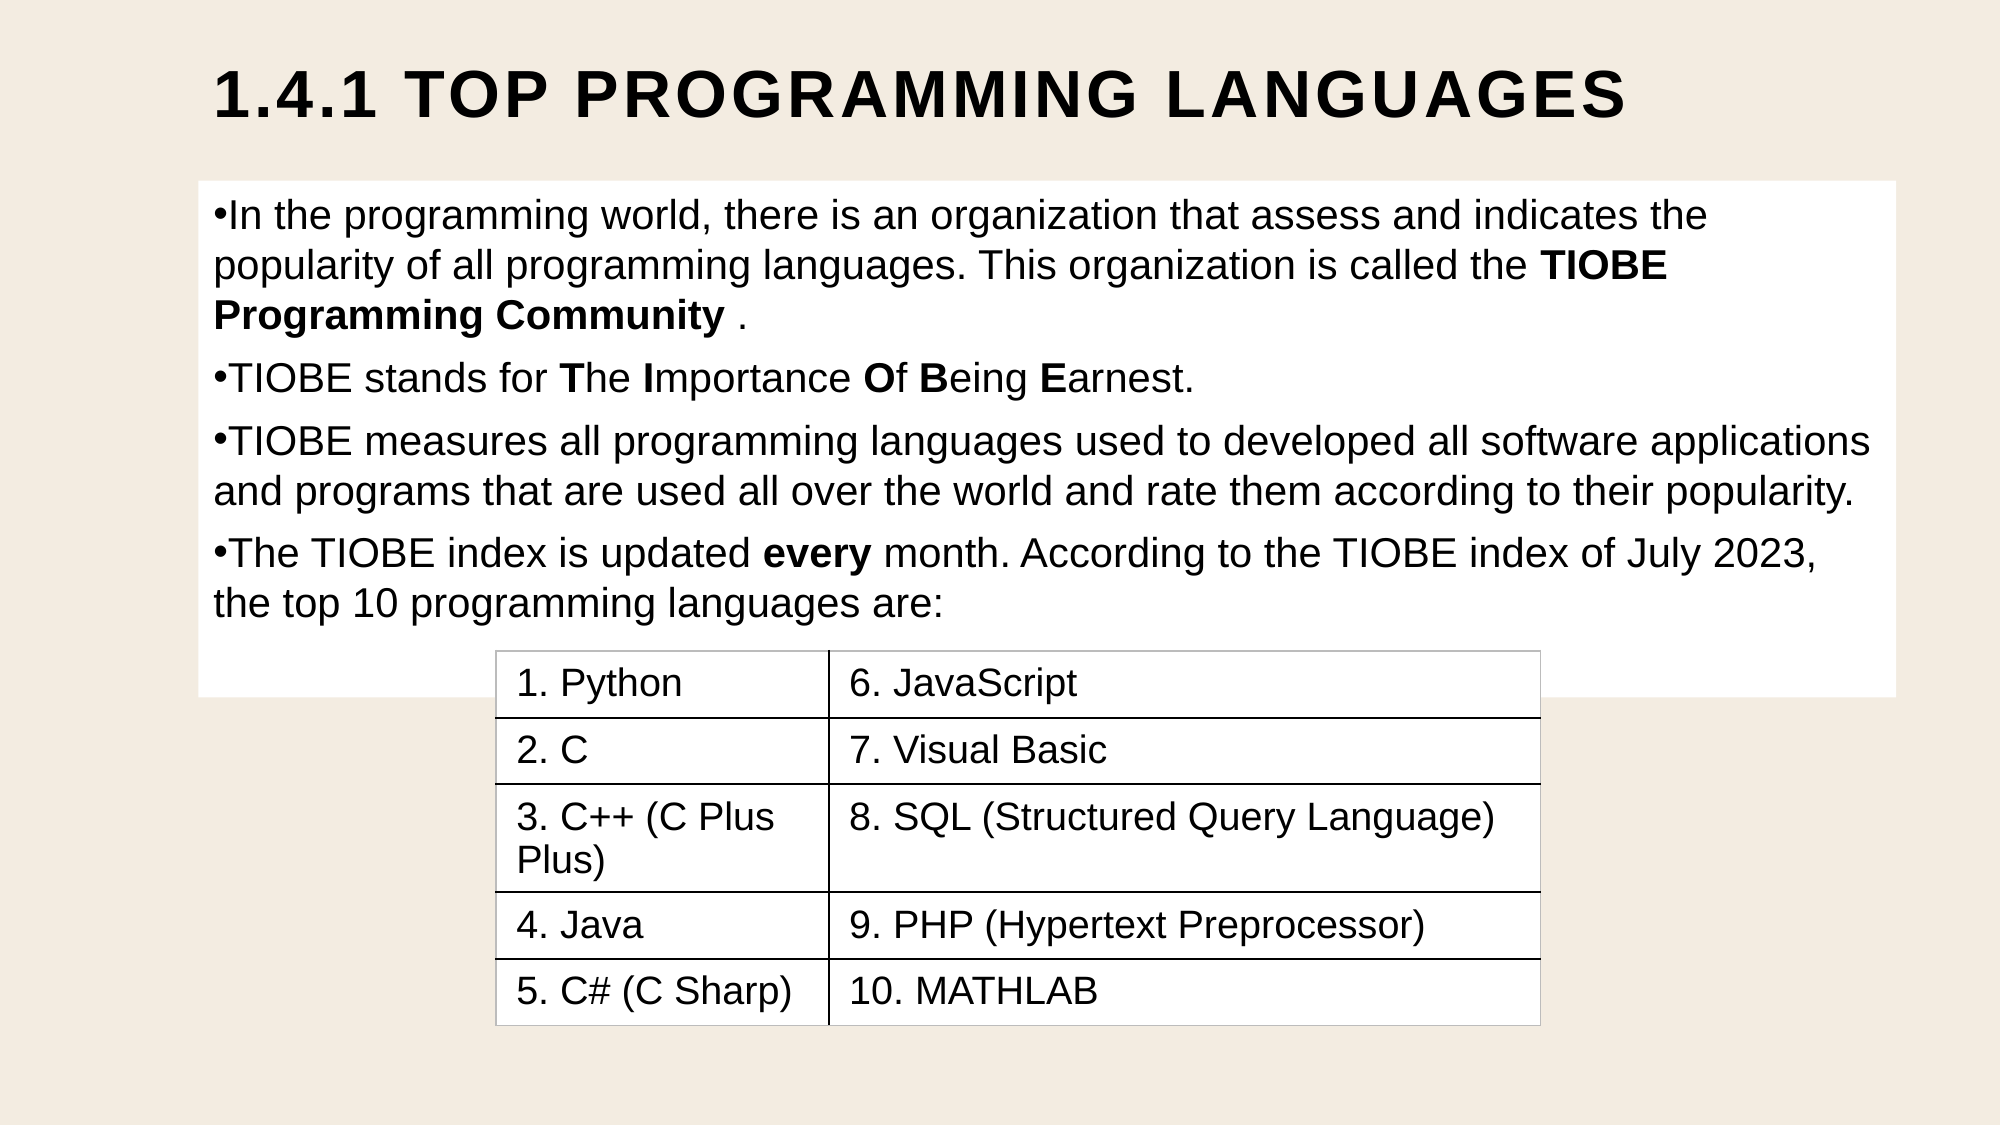

# 1.4.1 Top Programming Languages
In the programming world, there is an organization that assess and indicates the popularity of all programming languages. This organization is called the TIOBE Programming Community .
TIOBE stands for The Importance Of Being Earnest.
TIOBE measures all programming languages used to developed all software applications and programs that are used all over the world and rate them according to their popularity.
The TIOBE index is updated every month. According to the TIOBE index of July 2023, the top 10 programming languages are:

| 1. Python | 6. JavaScript |
| --- | --- |
| 2. C | 7. Visual Basic |
| 3. C++ (C Plus Plus) | 8. SQL (Structured Query Language) |
| 4. Java | 9. PHP (Hypertext Preprocessor) |
| 5. C# (C Sharp) | 10. MATHLAB |